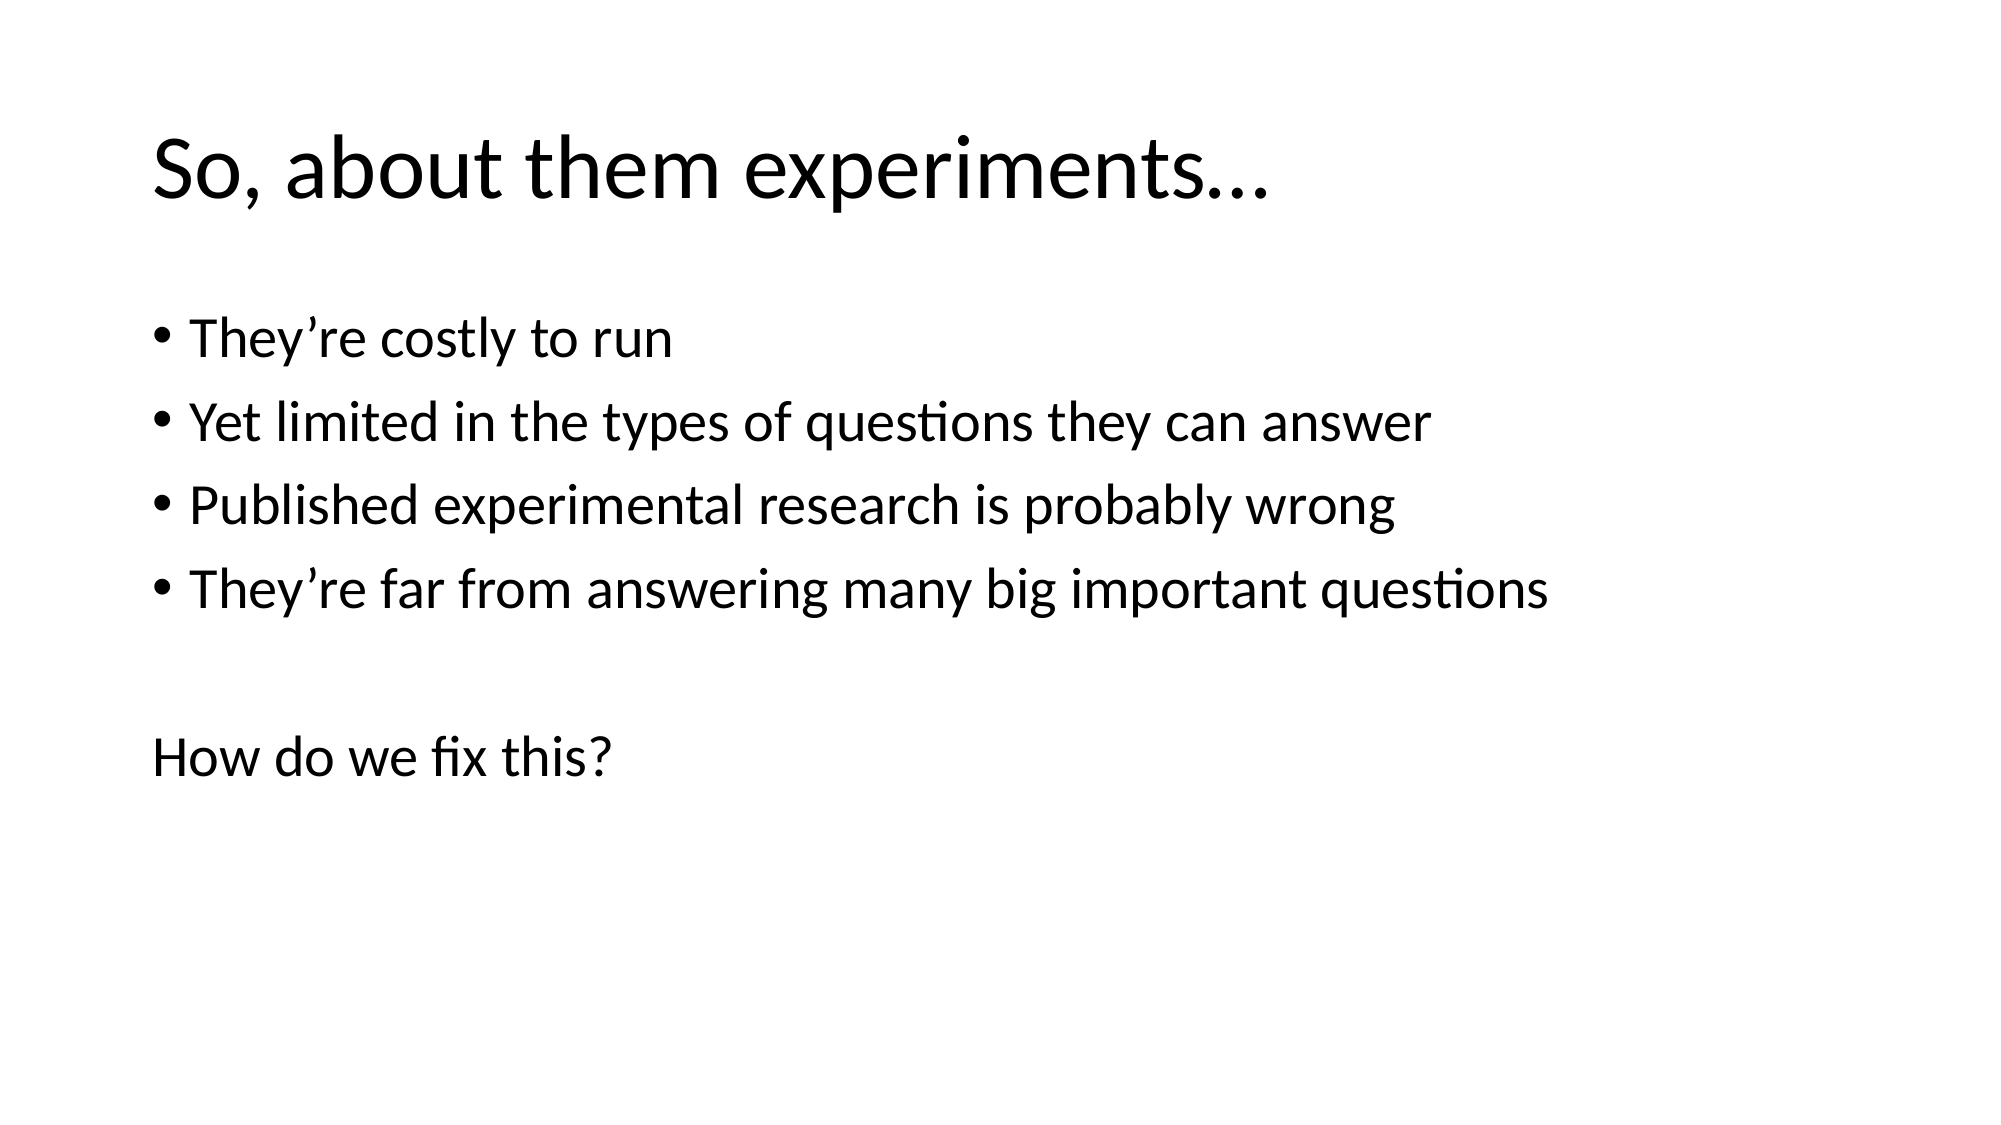

# So, about them experiments…
They’re costly to run
Yet limited in the types of questions they can answer
Published experimental research is probably wrong
They’re far from answering many big important questions

How do we fix this?